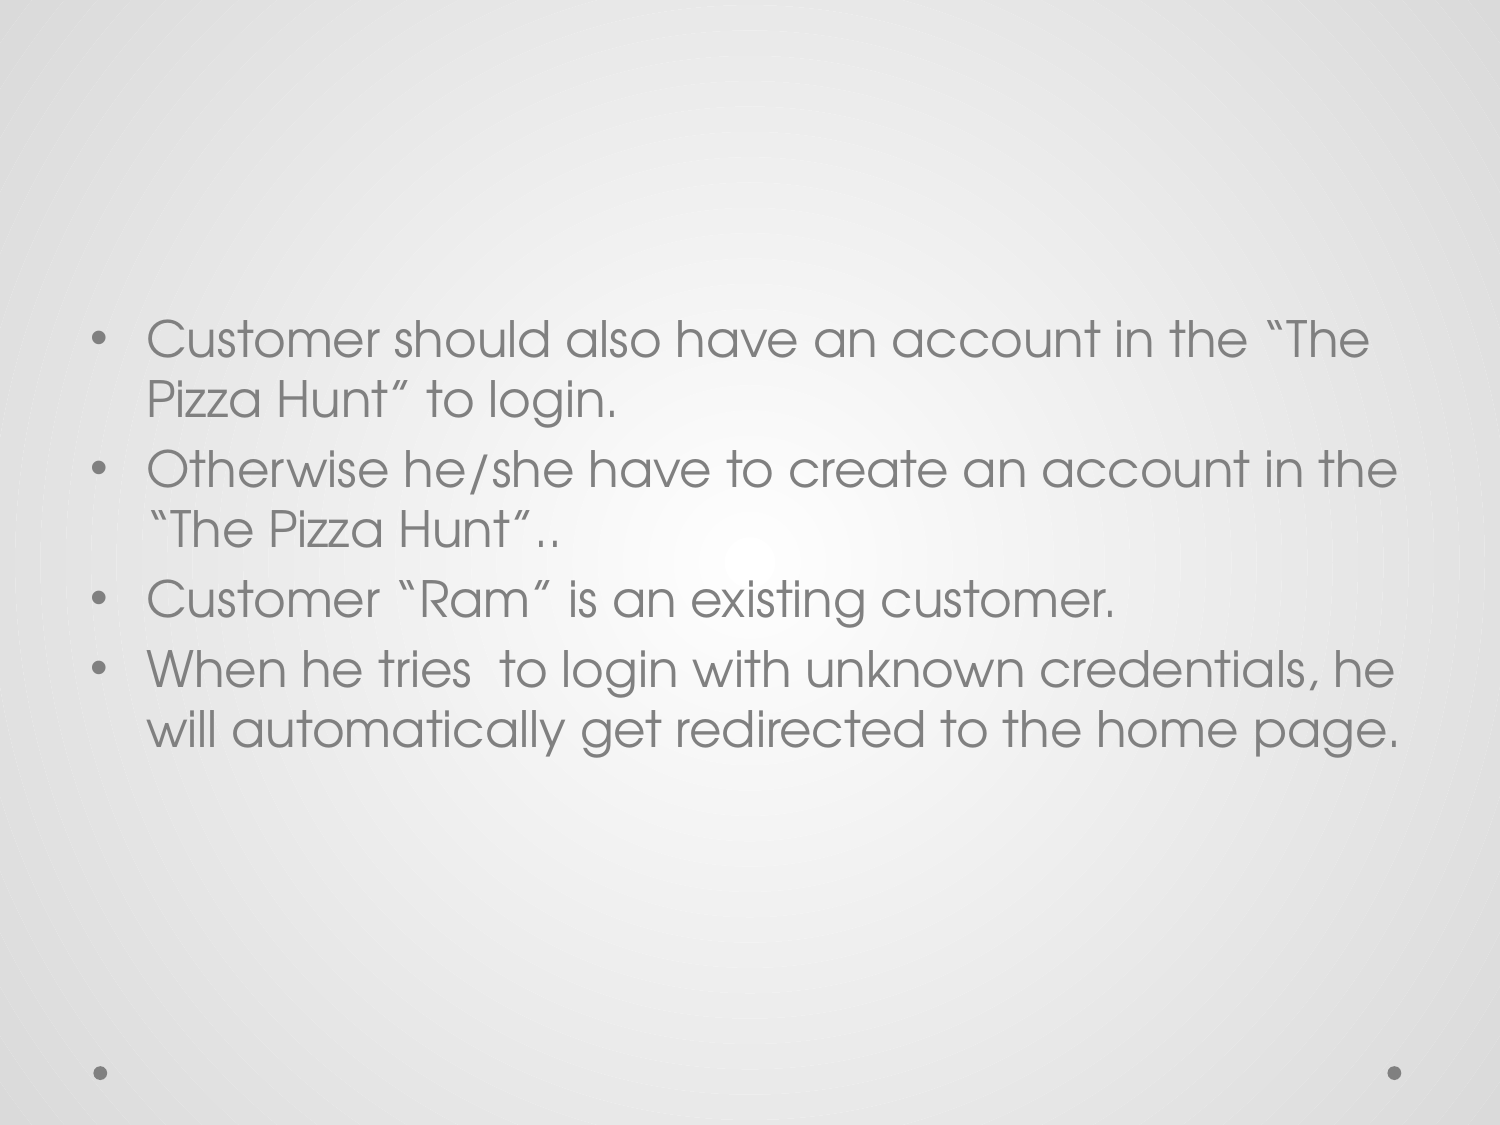

#
Customer should also have an account in the “The Pizza Hunt” to login.
Otherwise he/she have to create an account in the “The Pizza Hunt”..
Customer “Ram” is an existing customer.
When he tries  to login with unknown credentials, he will automatically get redirected to the home page.